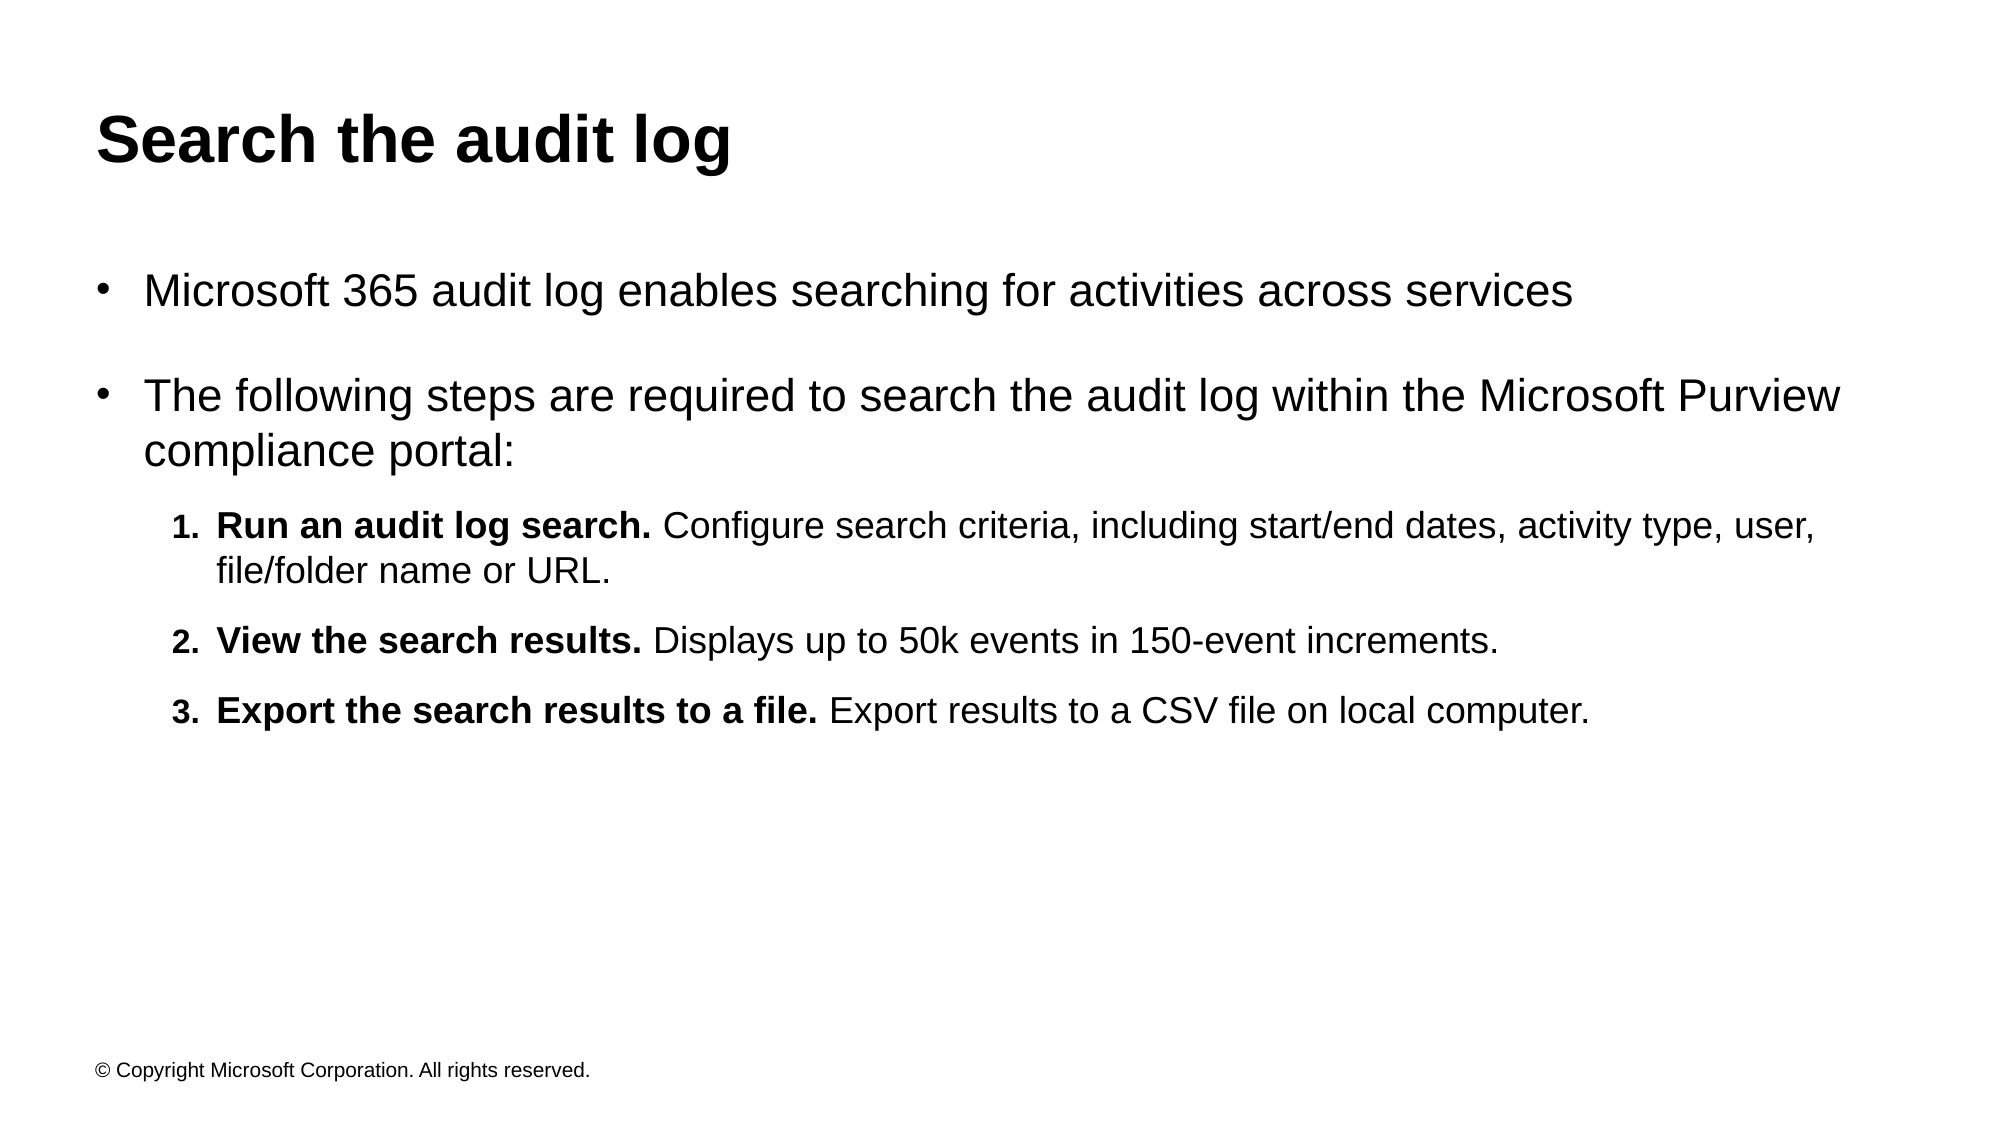

# Search the audit log
Microsoft 365 audit log enables searching for activities across services
The following steps are required to search the audit log within the Microsoft Purview compliance portal:
Run an audit log search. Configure search criteria, including start/end dates, activity type, user, file/folder name or URL.
View the search results. Displays up to 50k events in 150-event increments.
Export the search results to a file. Export results to a CSV file on local computer.